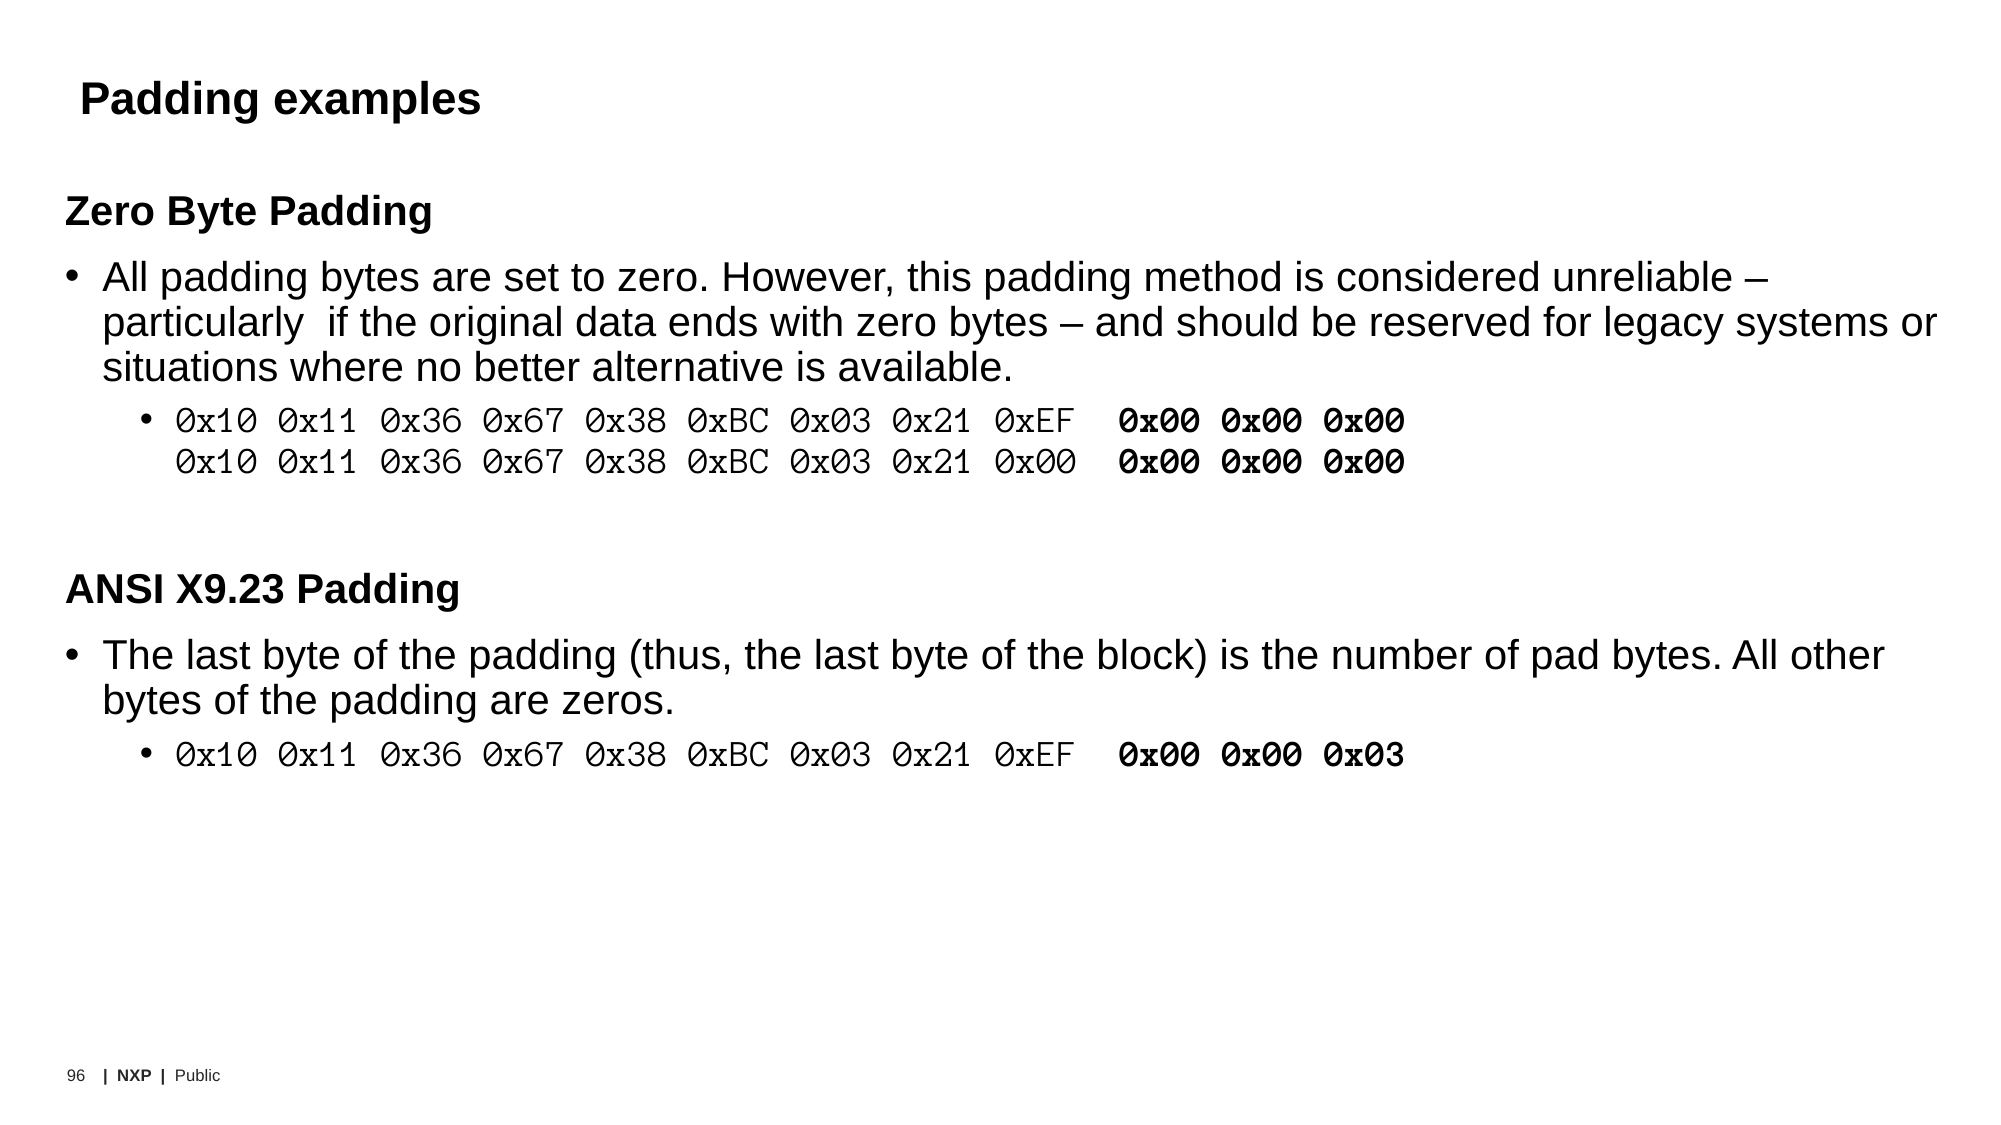

# Padding examples
Zero Byte Padding
All padding bytes are set to zero. However, this padding method is considered unreliable – particularly  if the original data ends with zero bytes – and should be reserved for legacy systems or situations where no better alternative is available.
0x10 0x11 0x36 0x67 0x38 0xBC 0x03 0x21 0xEF  0x00 0x00 0x00
0x10 0x11 0x36 0x67 0x38 0xBC 0x03 0x21 0x00  0x00 0x00 0x00

ANSI X9.23 Padding
The last byte of the padding (thus, the last byte of the block) is the number of pad bytes. All other bytes of the padding are zeros.
0x10 0x11 0x36 0x67 0x38 0xBC 0x03 0x21 0xEF  0x00 0x00 0x03